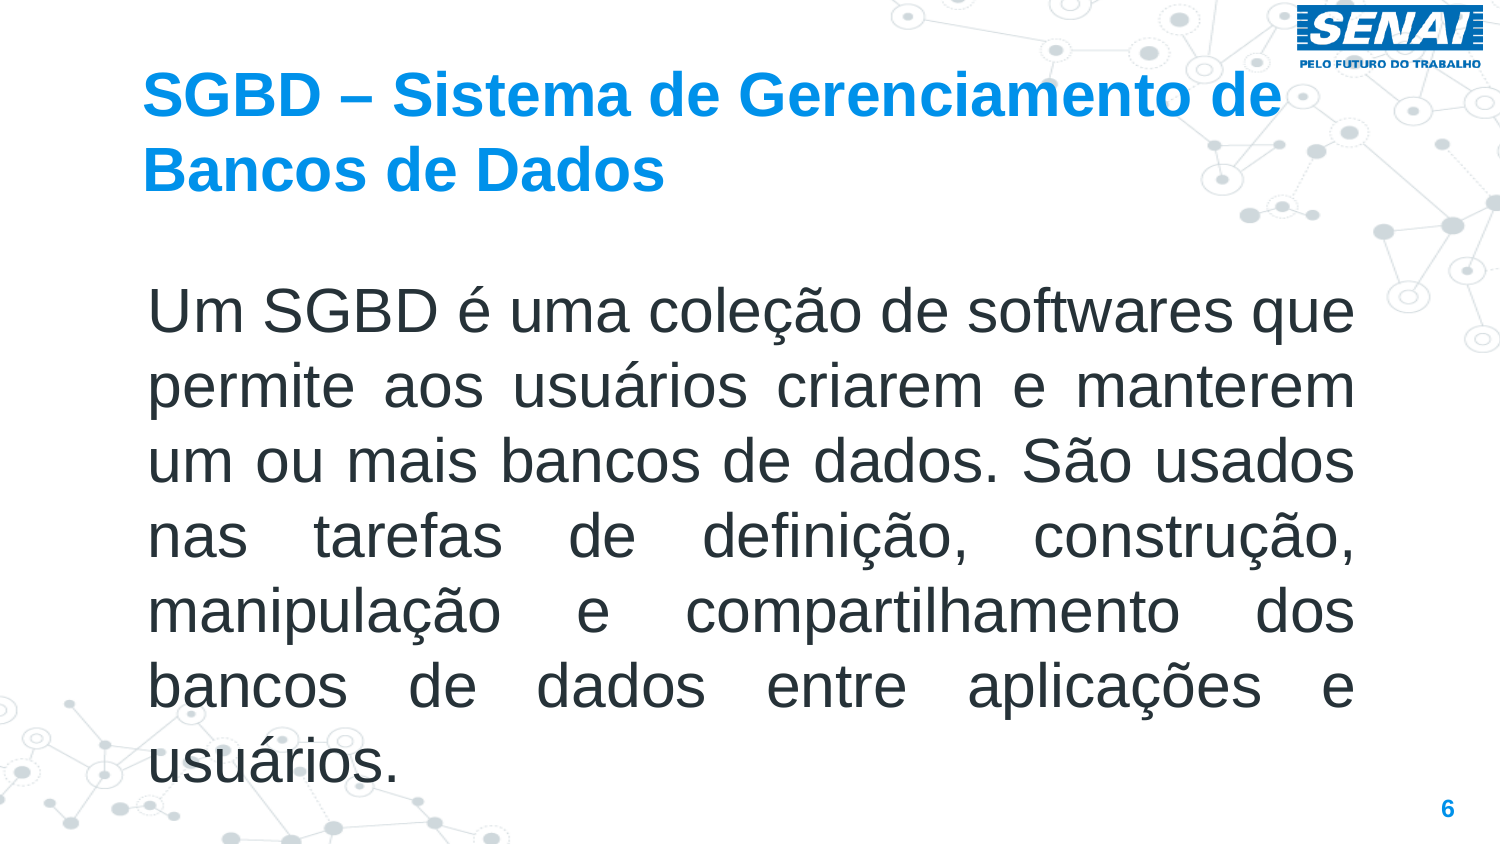

# SGBD – Sistema de Gerenciamento de Bancos de Dados
Um SGBD é uma coleção de softwares que permite aos usuários criarem e manterem um ou mais bancos de dados. São usados nas tarefas de definição, construção, manipulação e compartilhamento dos bancos de dados entre aplicações e usuários.
6